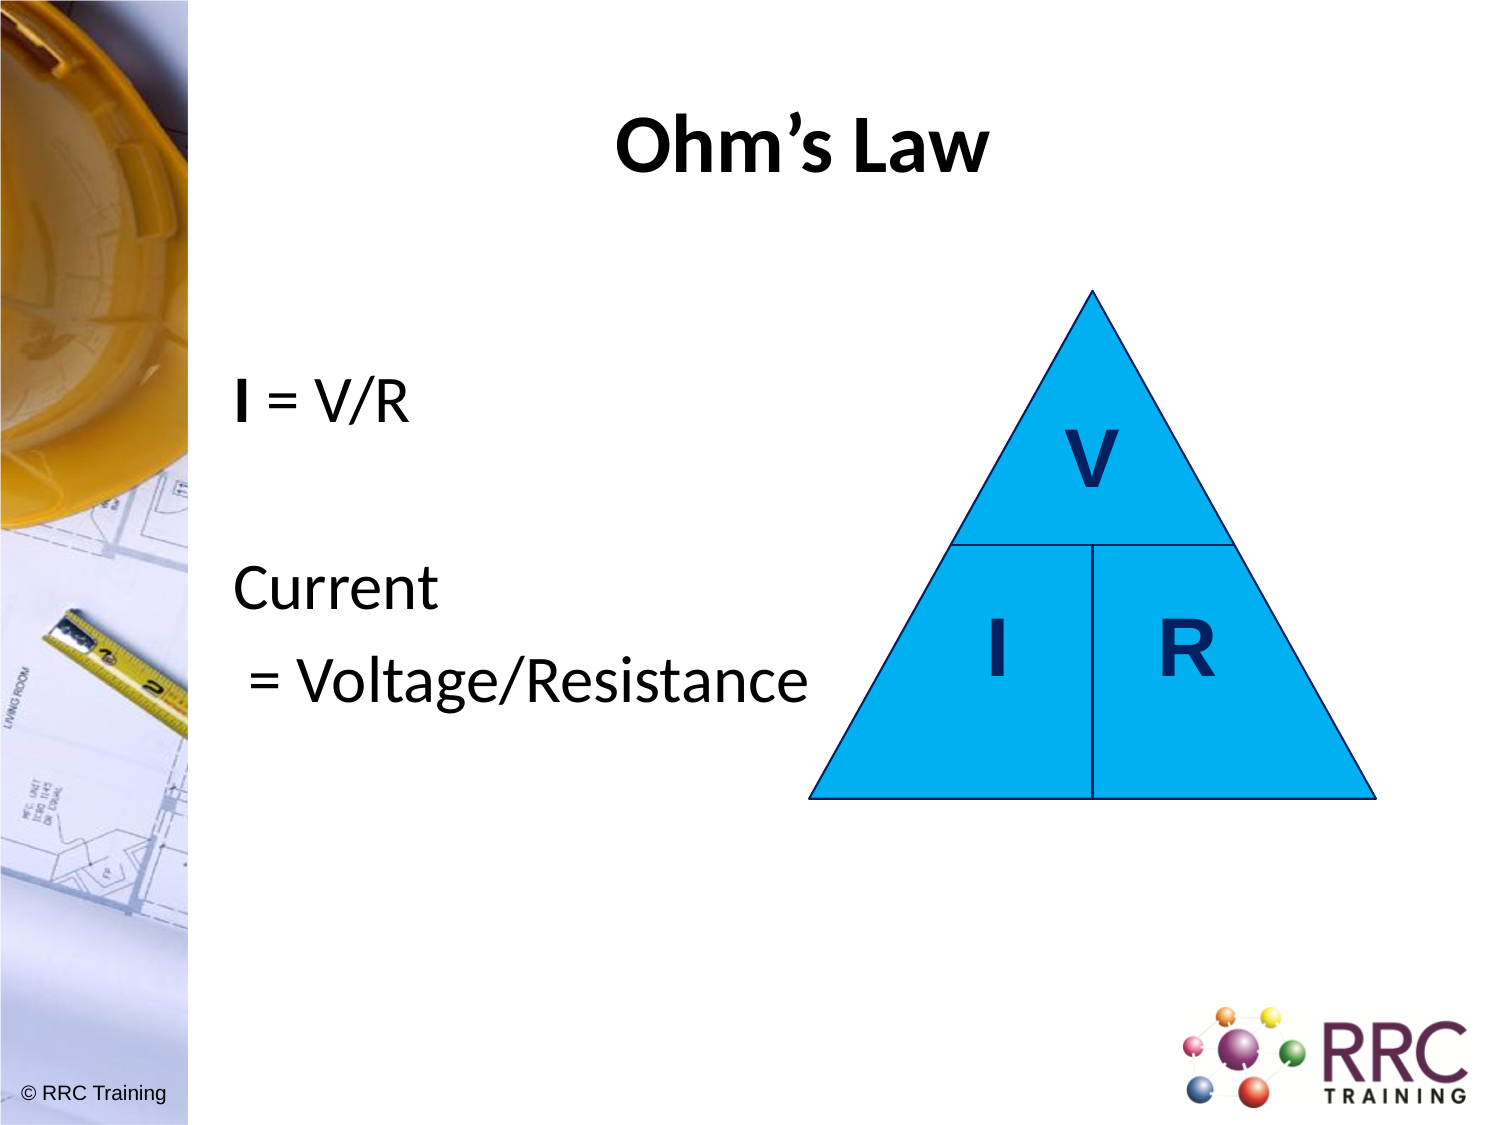

# Ohm’s Law

I = V/R

Current
 = Voltage/Resistance

V
I
R